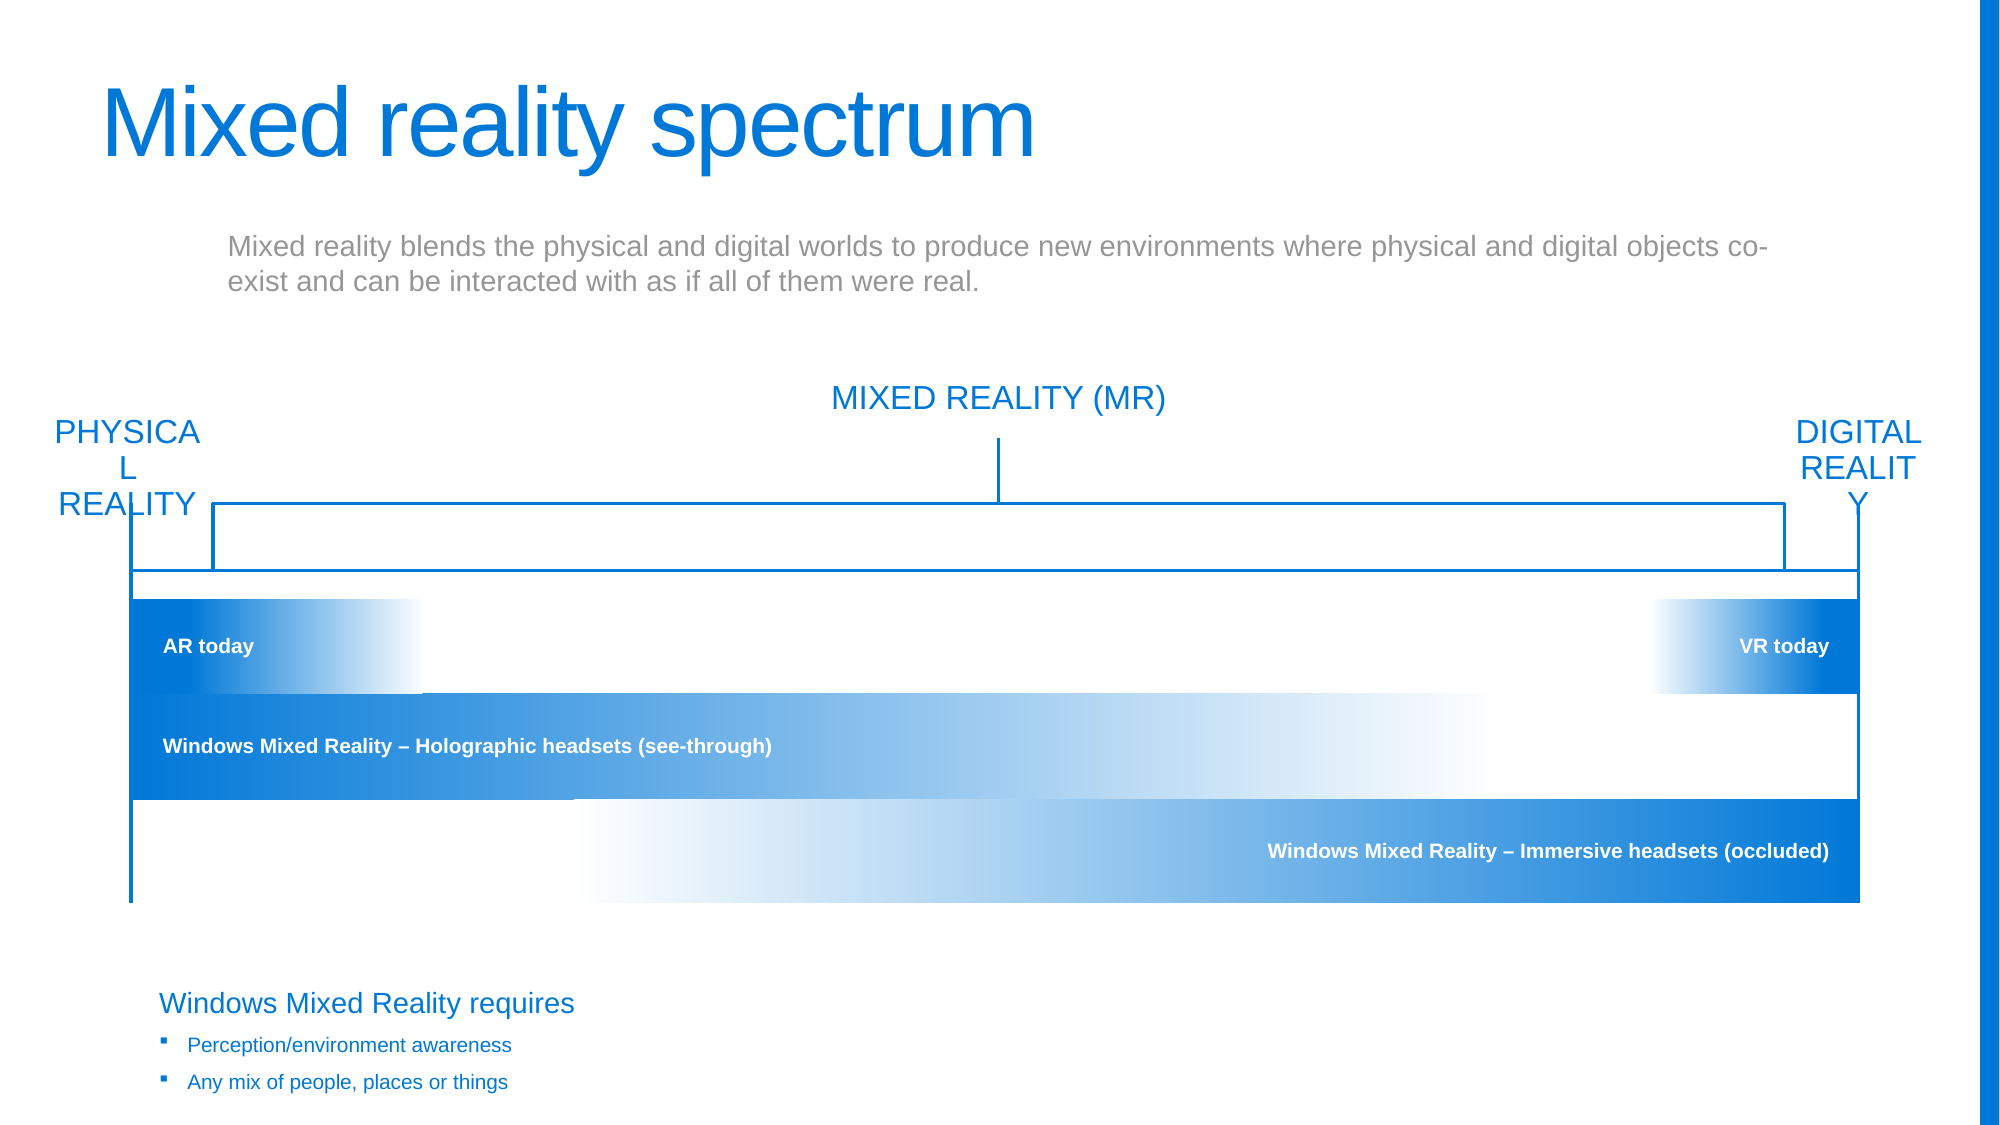

Mixed reality spectrum
Mixed reality blends the physical and digital worlds to produce new environments where physical and digital objects co-exist and can be interacted with as if all of them were real.
MIXED REALITY (MR)
DIGITAL REALITY
PHYSICAL REALITY
AR today
VR today
Windows Mixed Reality – Holographic headsets (see-through)
Windows Mixed Reality – Immersive headsets (occluded)
Windows Mixed Reality requires
Perception/environment awareness
Any mix of people, places or things